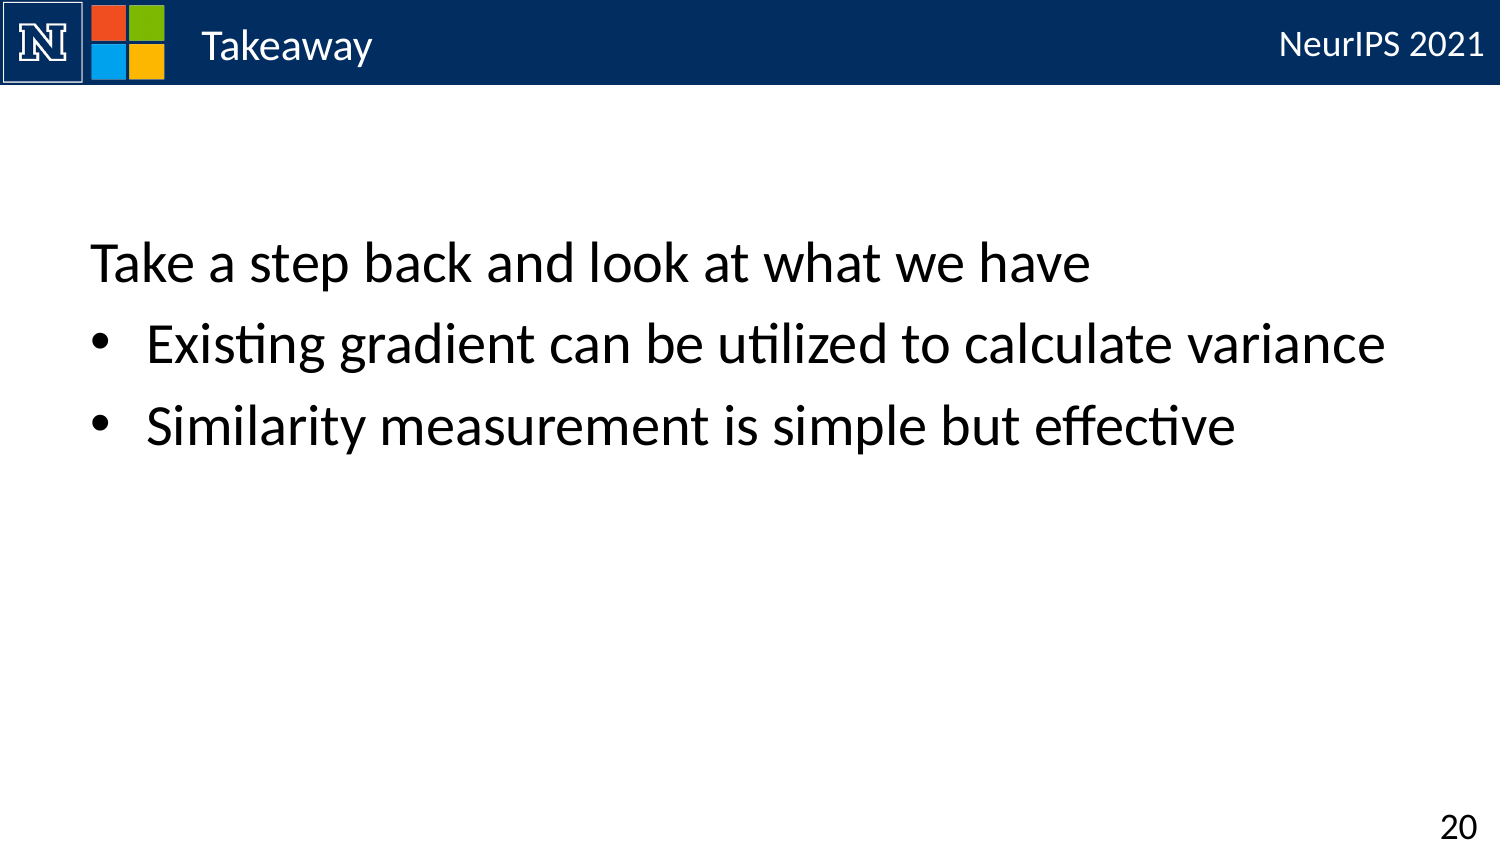

# Takeaway
Take a step back and look at what we have
Existing gradient can be utilized to calculate variance
Similarity measurement is simple but effective
20